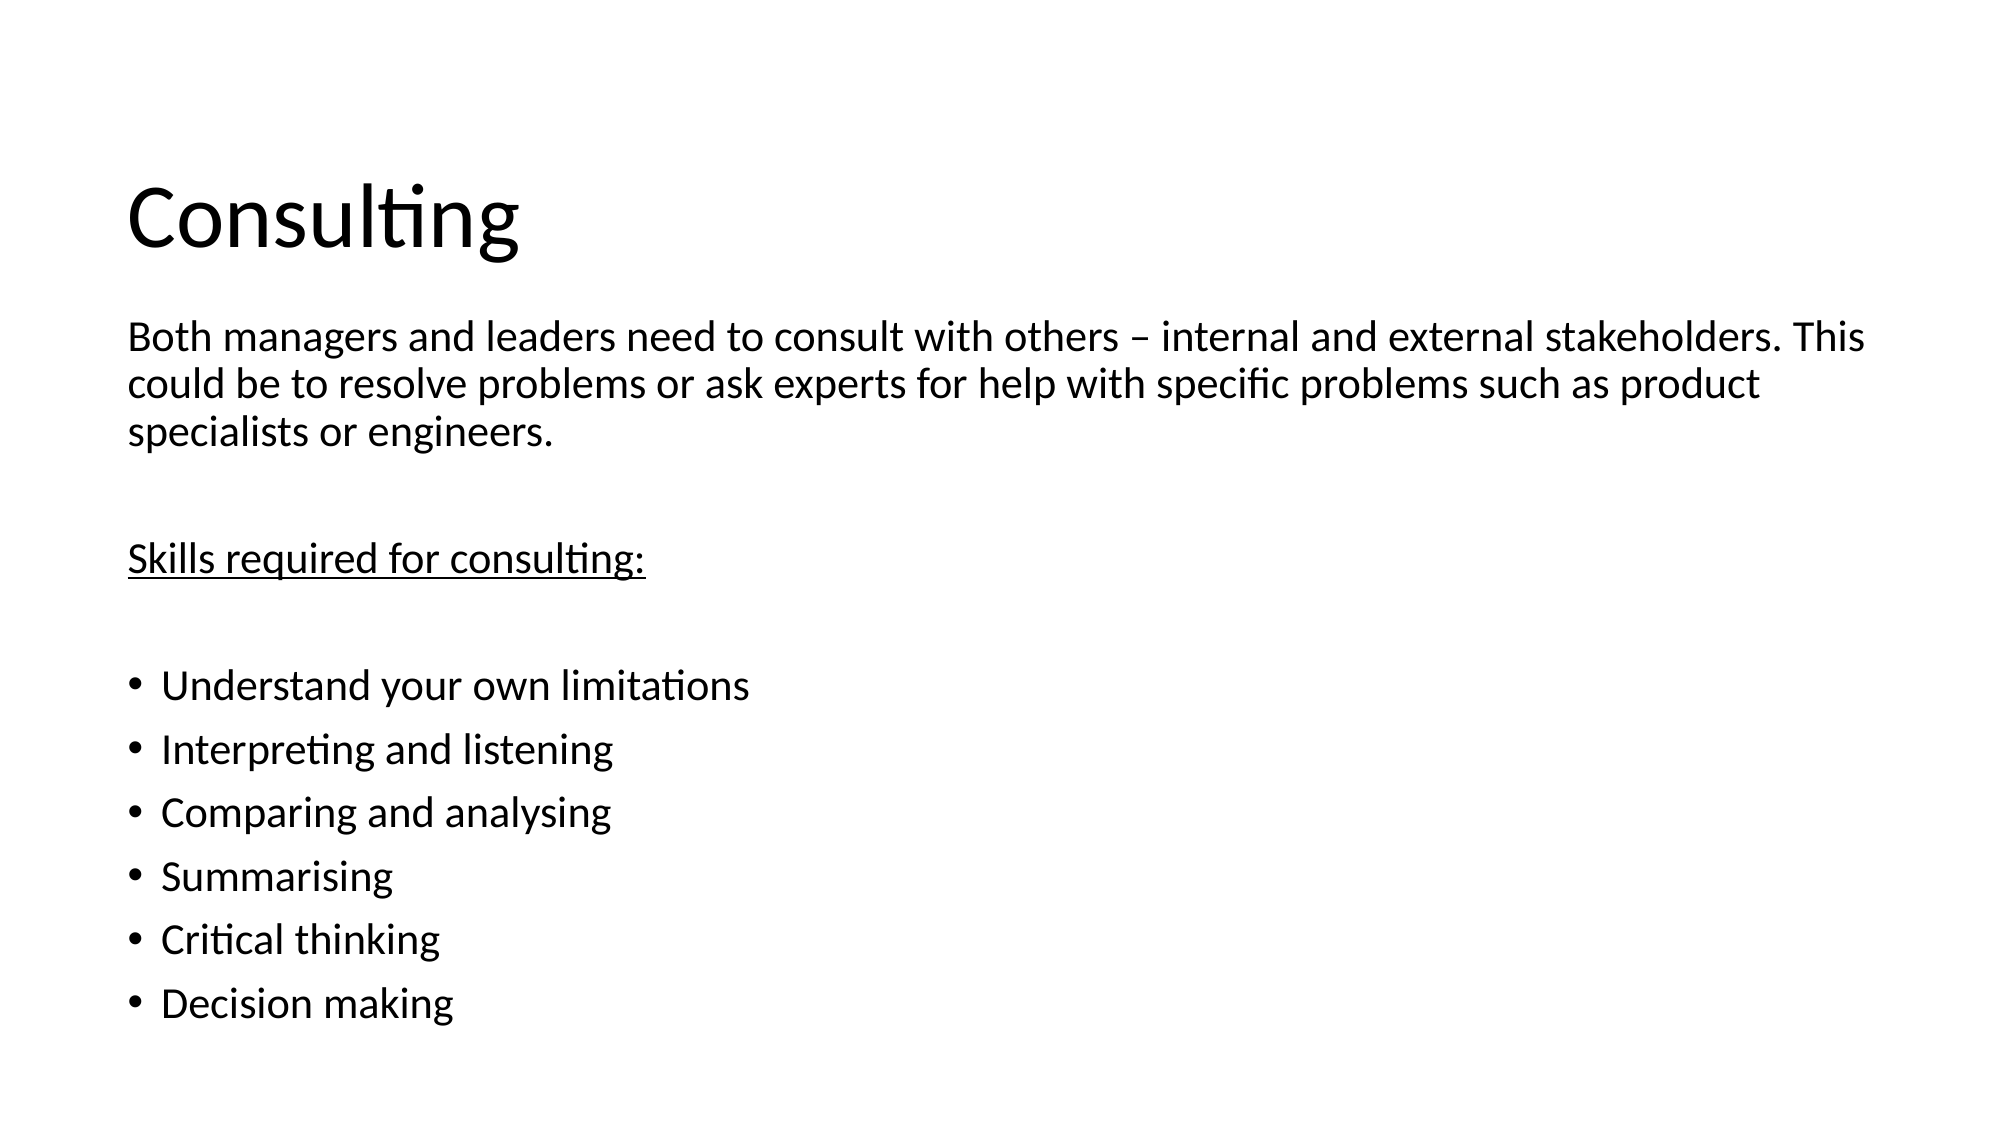

# Consulting
Both managers and leaders need to consult with others – internal and external stakeholders. This could be to resolve problems or ask experts for help with specific problems such as product specialists or engineers.

Skills required for consulting:

Understand your own limitations
Interpreting and listening
Comparing and analysing
Summarising
Critical thinking
Decision making